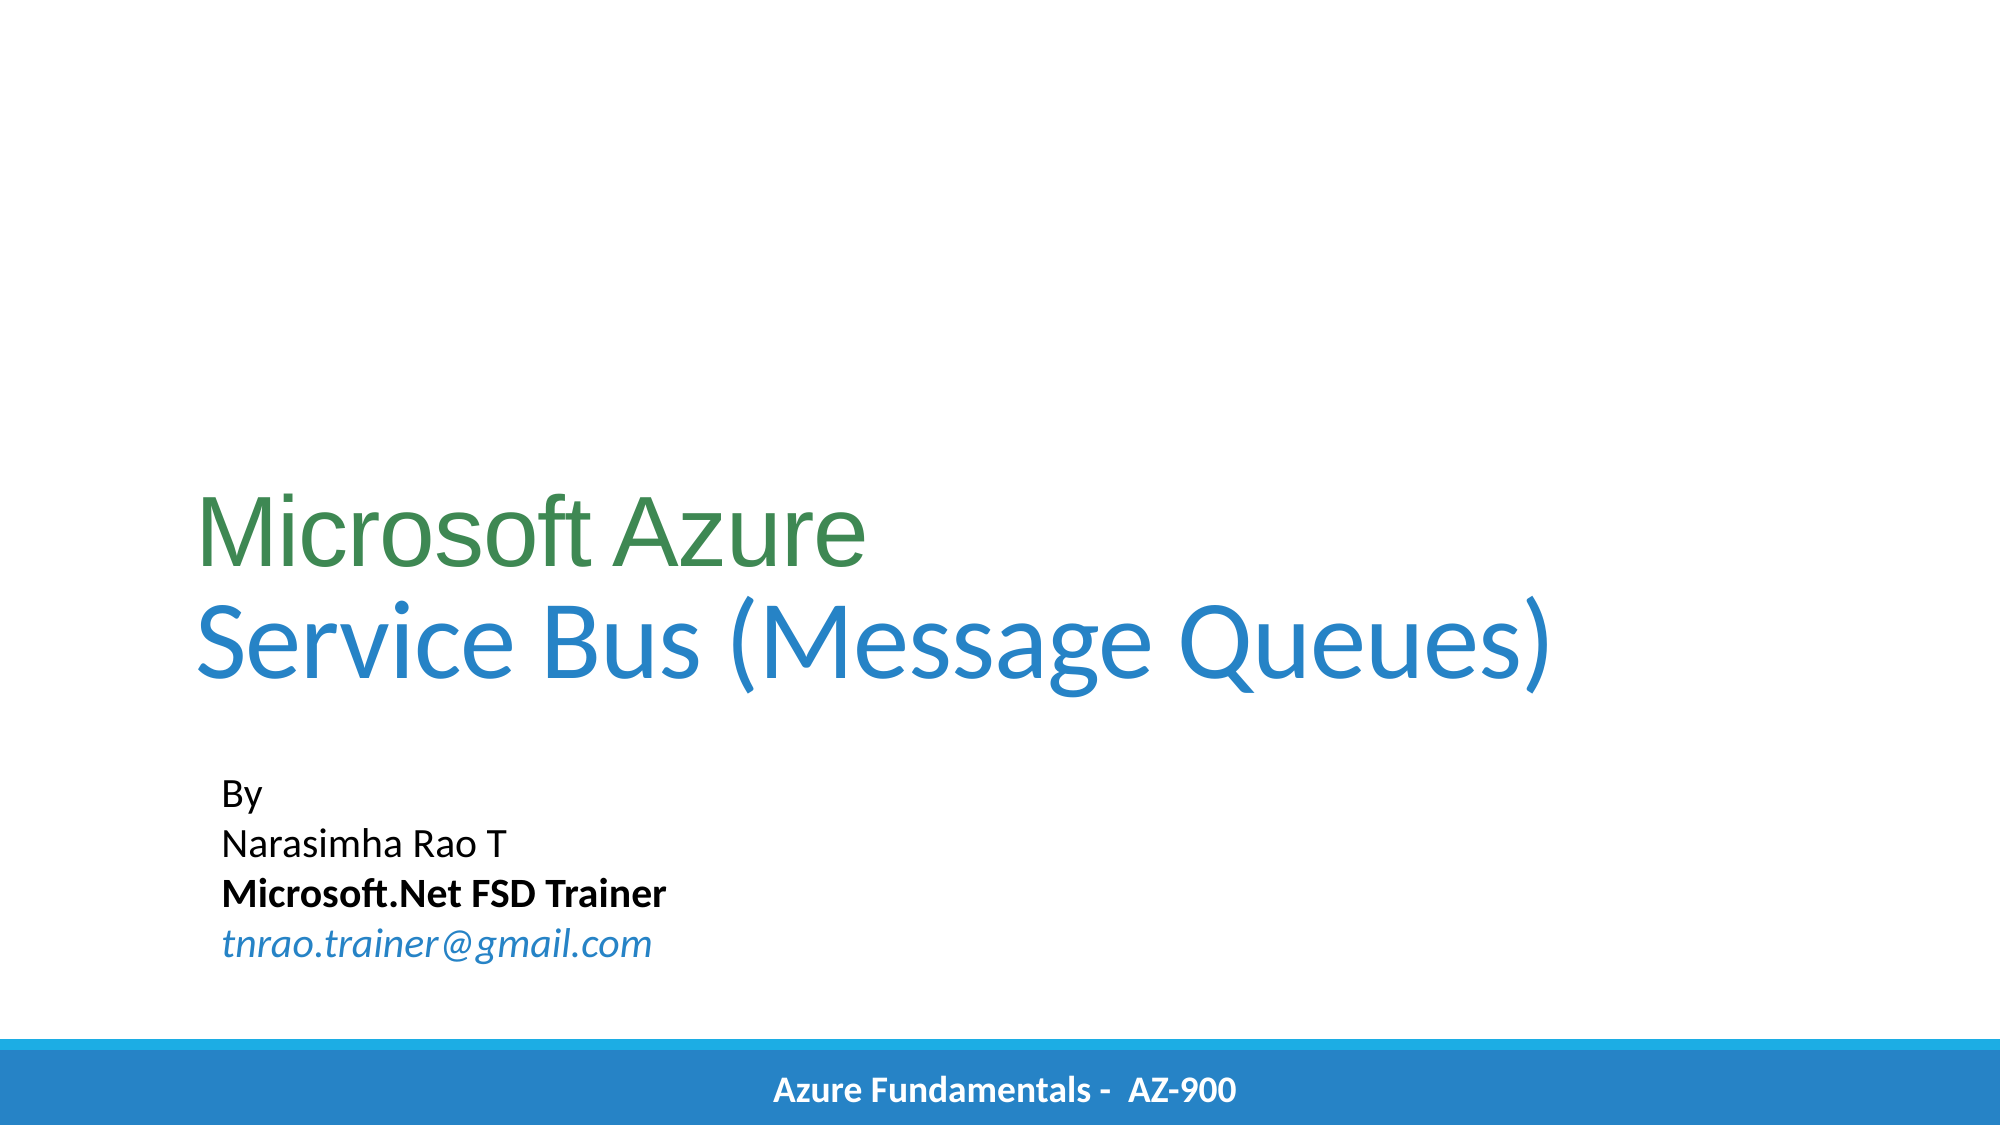

# Microsoft Azure Service Bus (Message Queues)
By
Narasimha Rao T
Microsoft.Net FSD Trainer
tnrao.trainer@gmail.com
Azure Fundamentals -  AZ-900